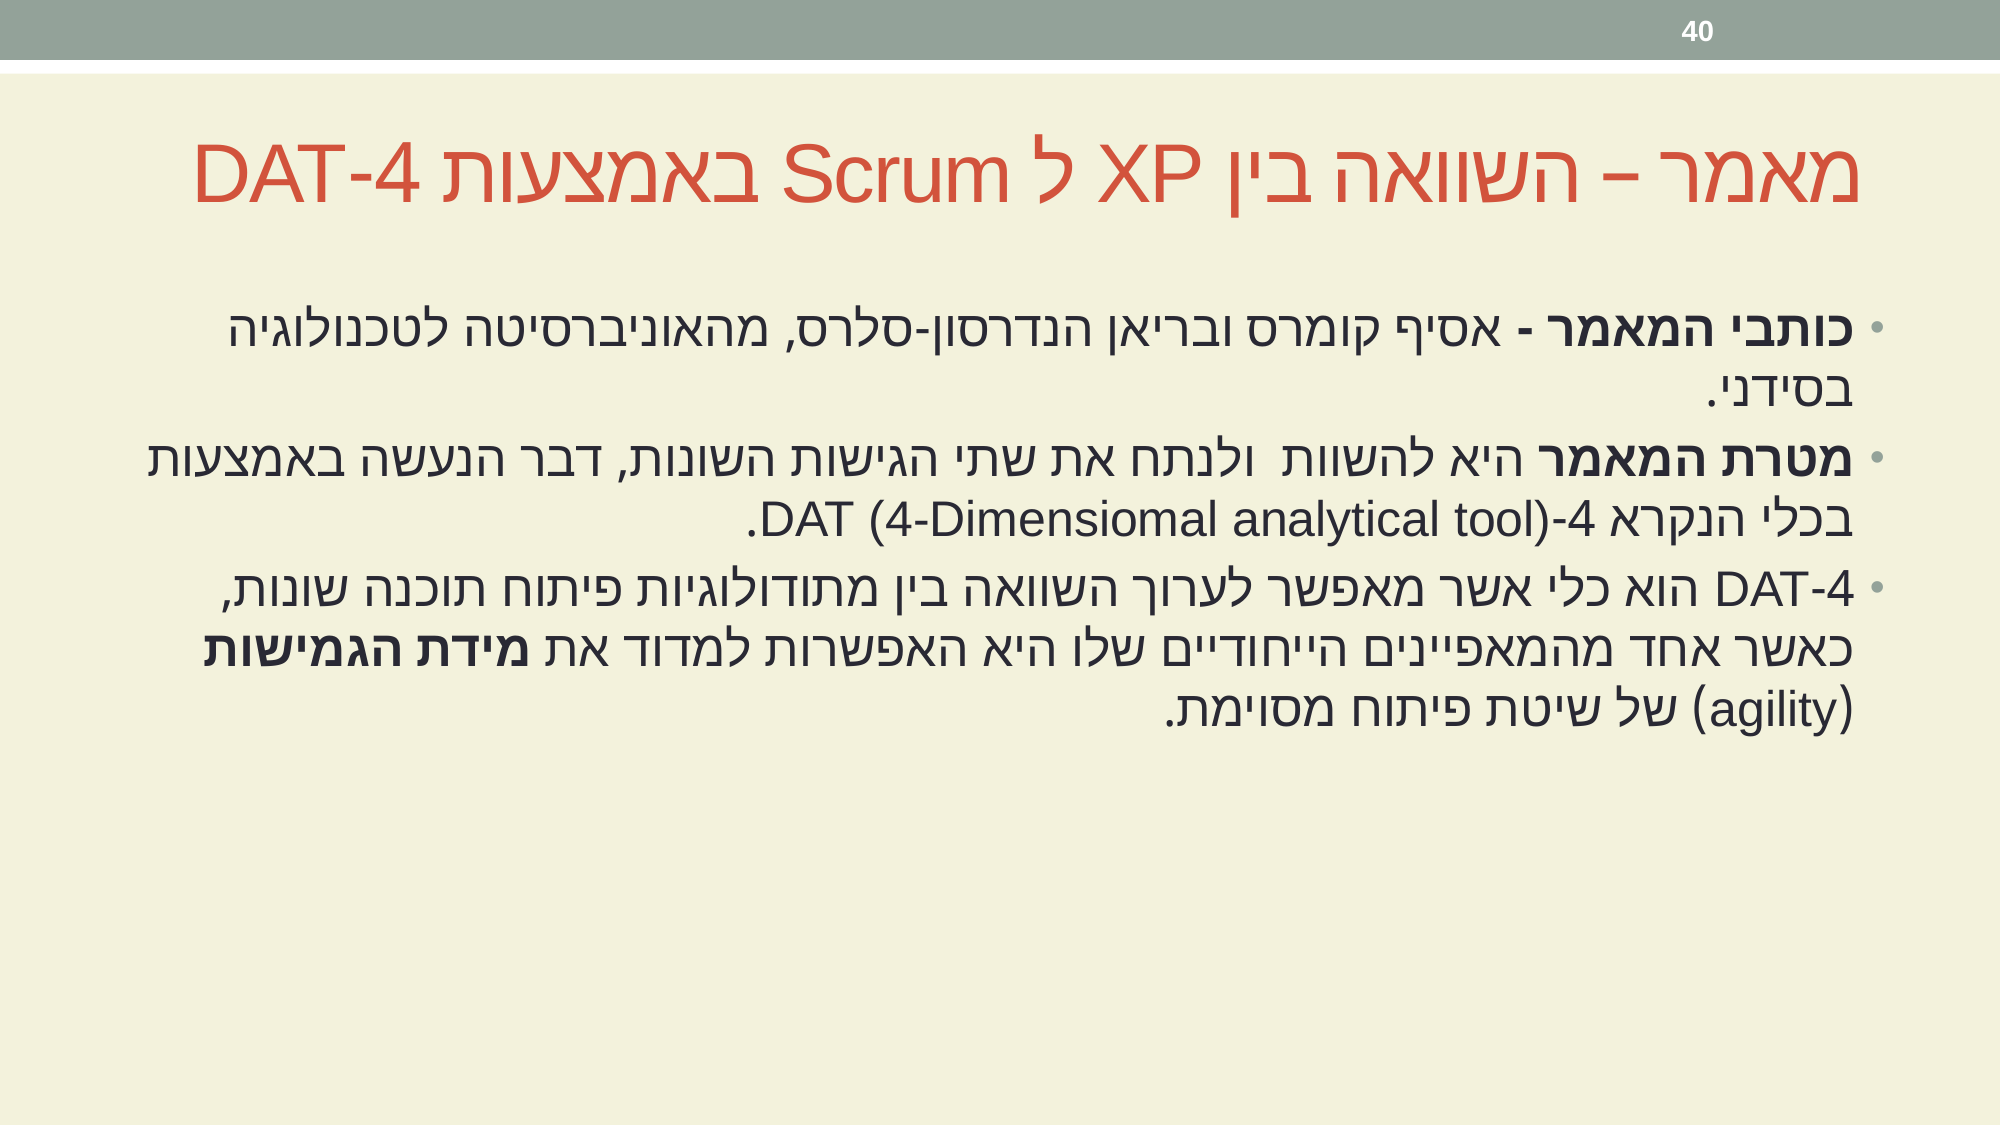

40
# מאמר – השוואה בין XP ל Scrum באמצעות 4-DAT
כותבי המאמר - אסיף קומרס ובריאן הנדרסון-סלרס, מהאוניברסיטה לטכנולוגיה בסידני.
מטרת המאמר היא להשוות  ולנתח את שתי הגישות השונות, דבר הנעשה באמצעות בכלי הנקרא 4-DAT (4-Dimensiomal analytical tool).
4-DAT הוא כלי אשר מאפשר לערוך השוואה בין מתודולוגיות פיתוח תוכנה שונות, כאשר אחד מהמאפיינים הייחודיים שלו היא האפשרות למדוד את מידת הגמישות (agility) של שיטת פיתוח מסוימת.